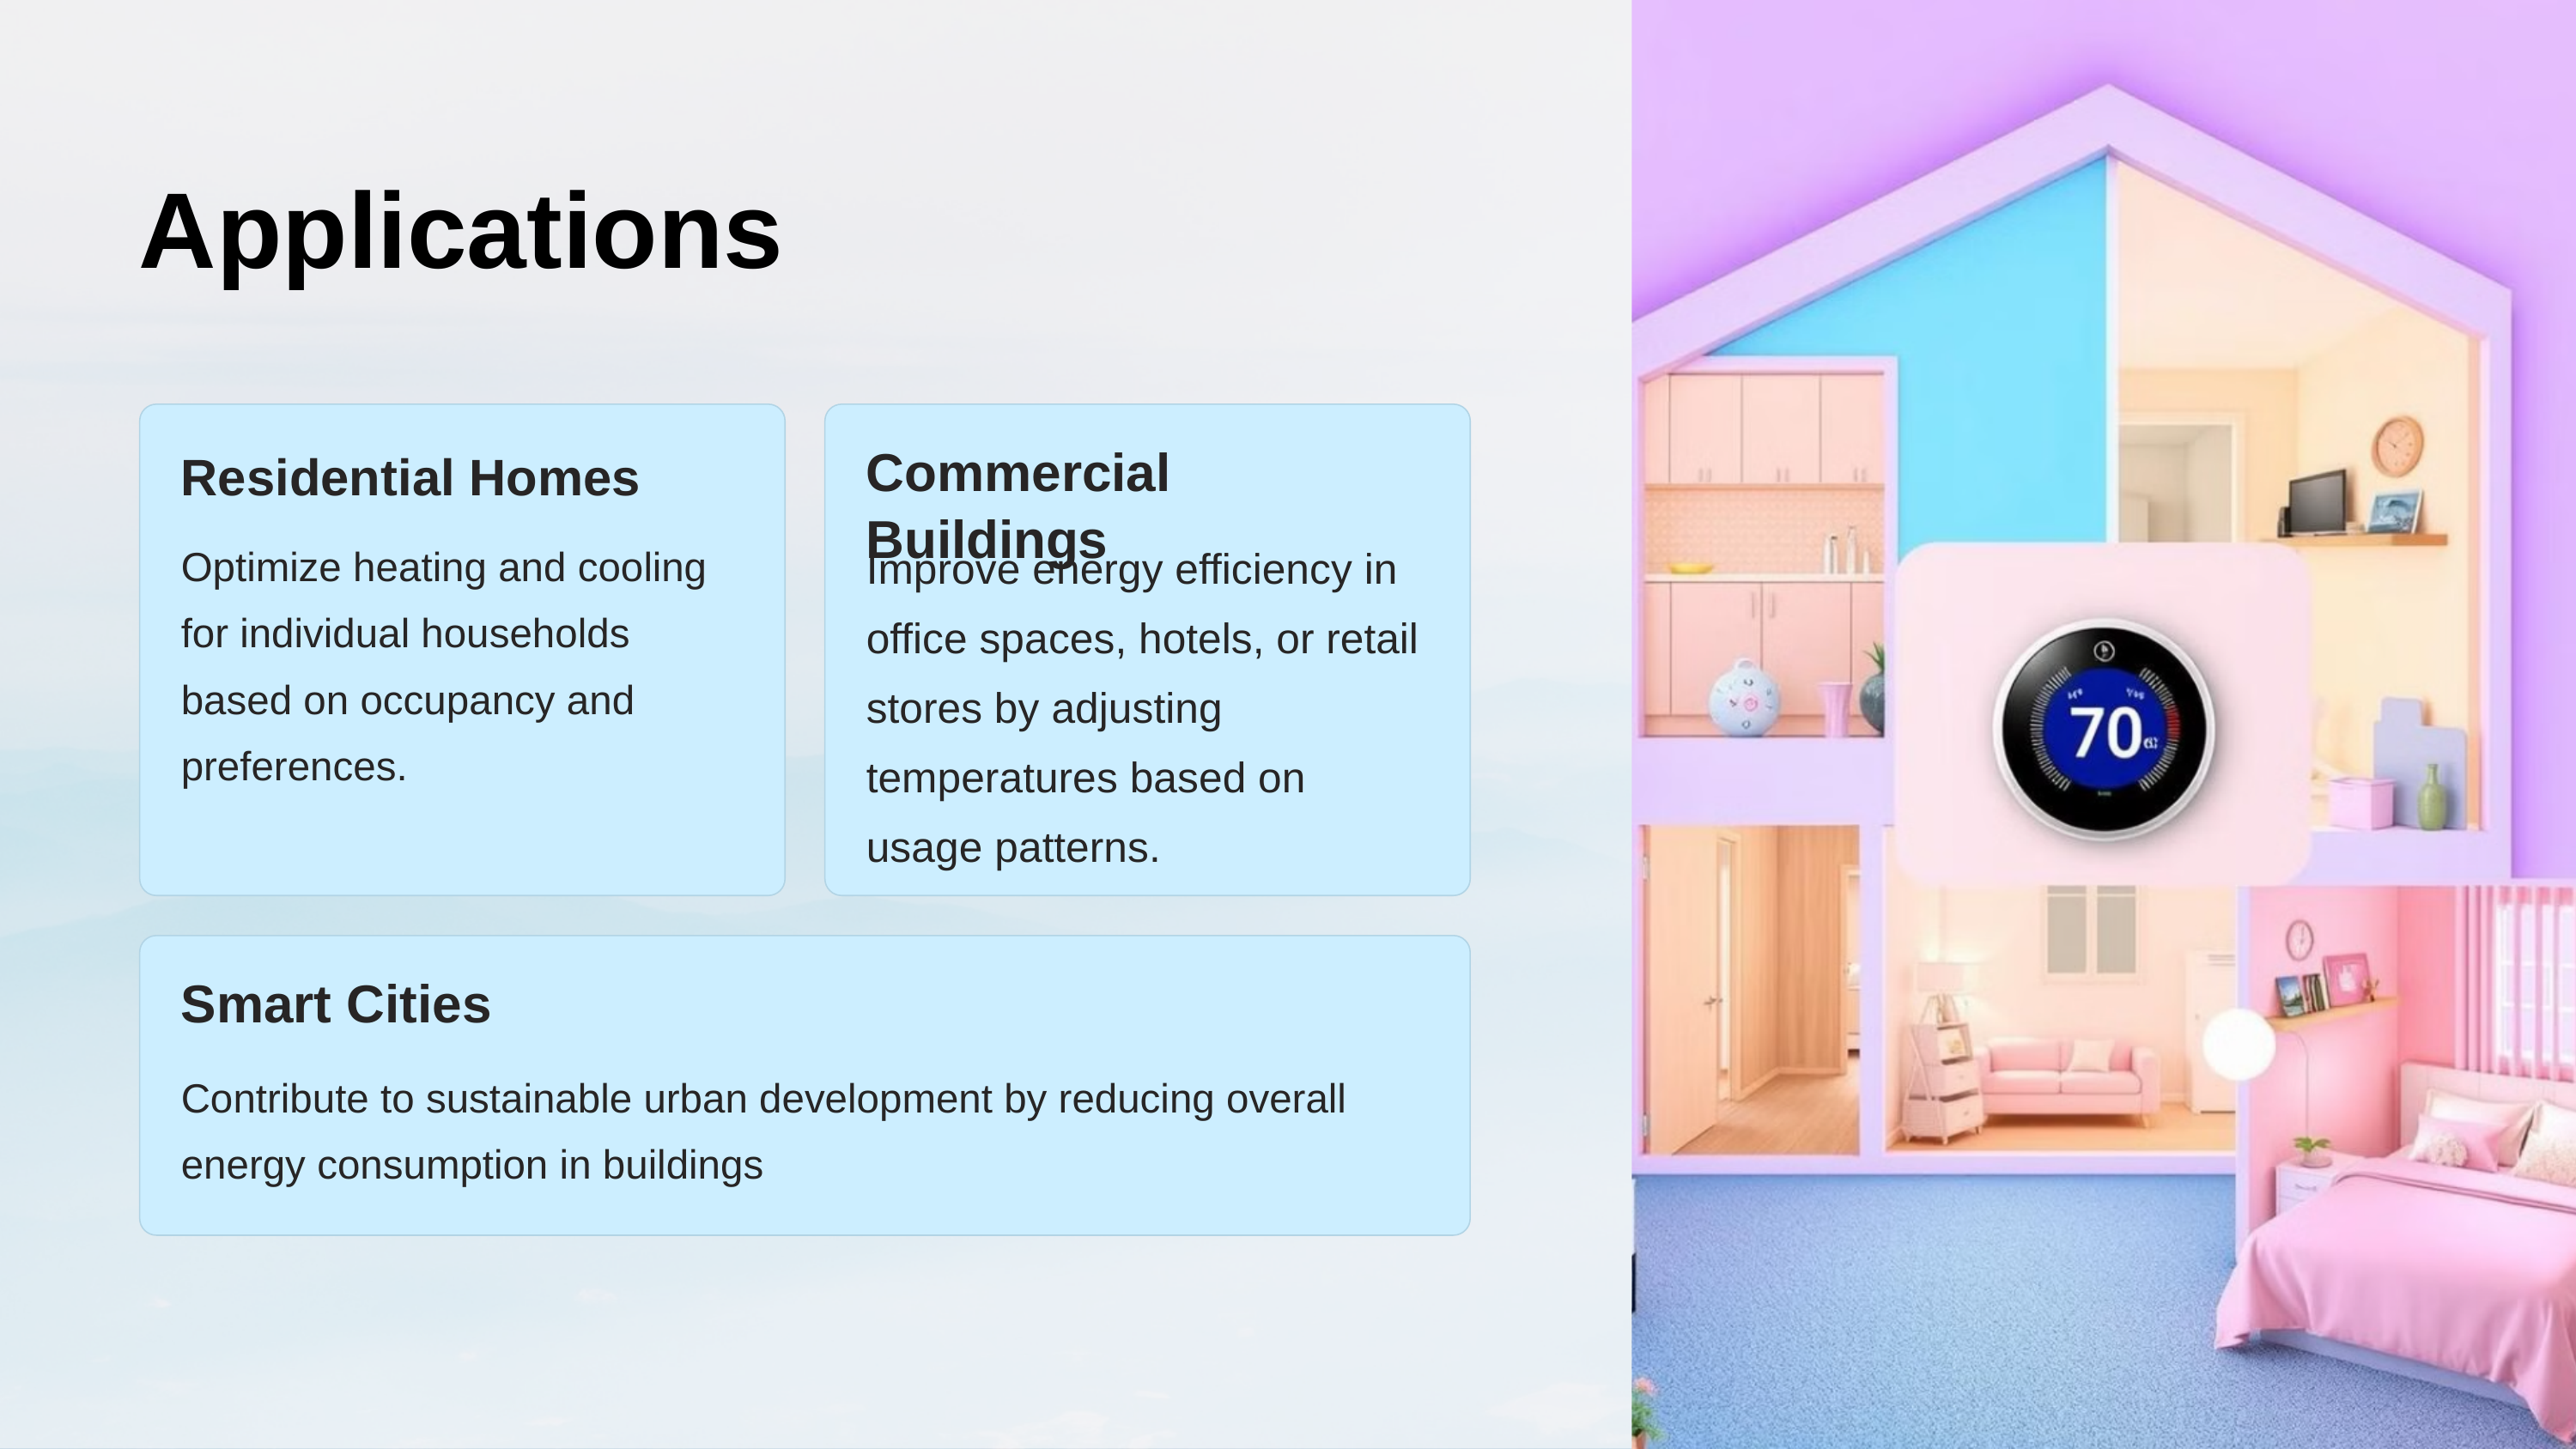

Applications

Commercial Buildings
Residential Homes
Optimize heating and cooling for individual households based on occupancy and preferences.
Improve energy efficiency in office spaces, hotels, or retail stores by adjusting temperatures based on usage patterns.

Smart Cities
Contribute to sustainable urban development by reducing overall energy consumption in buildings